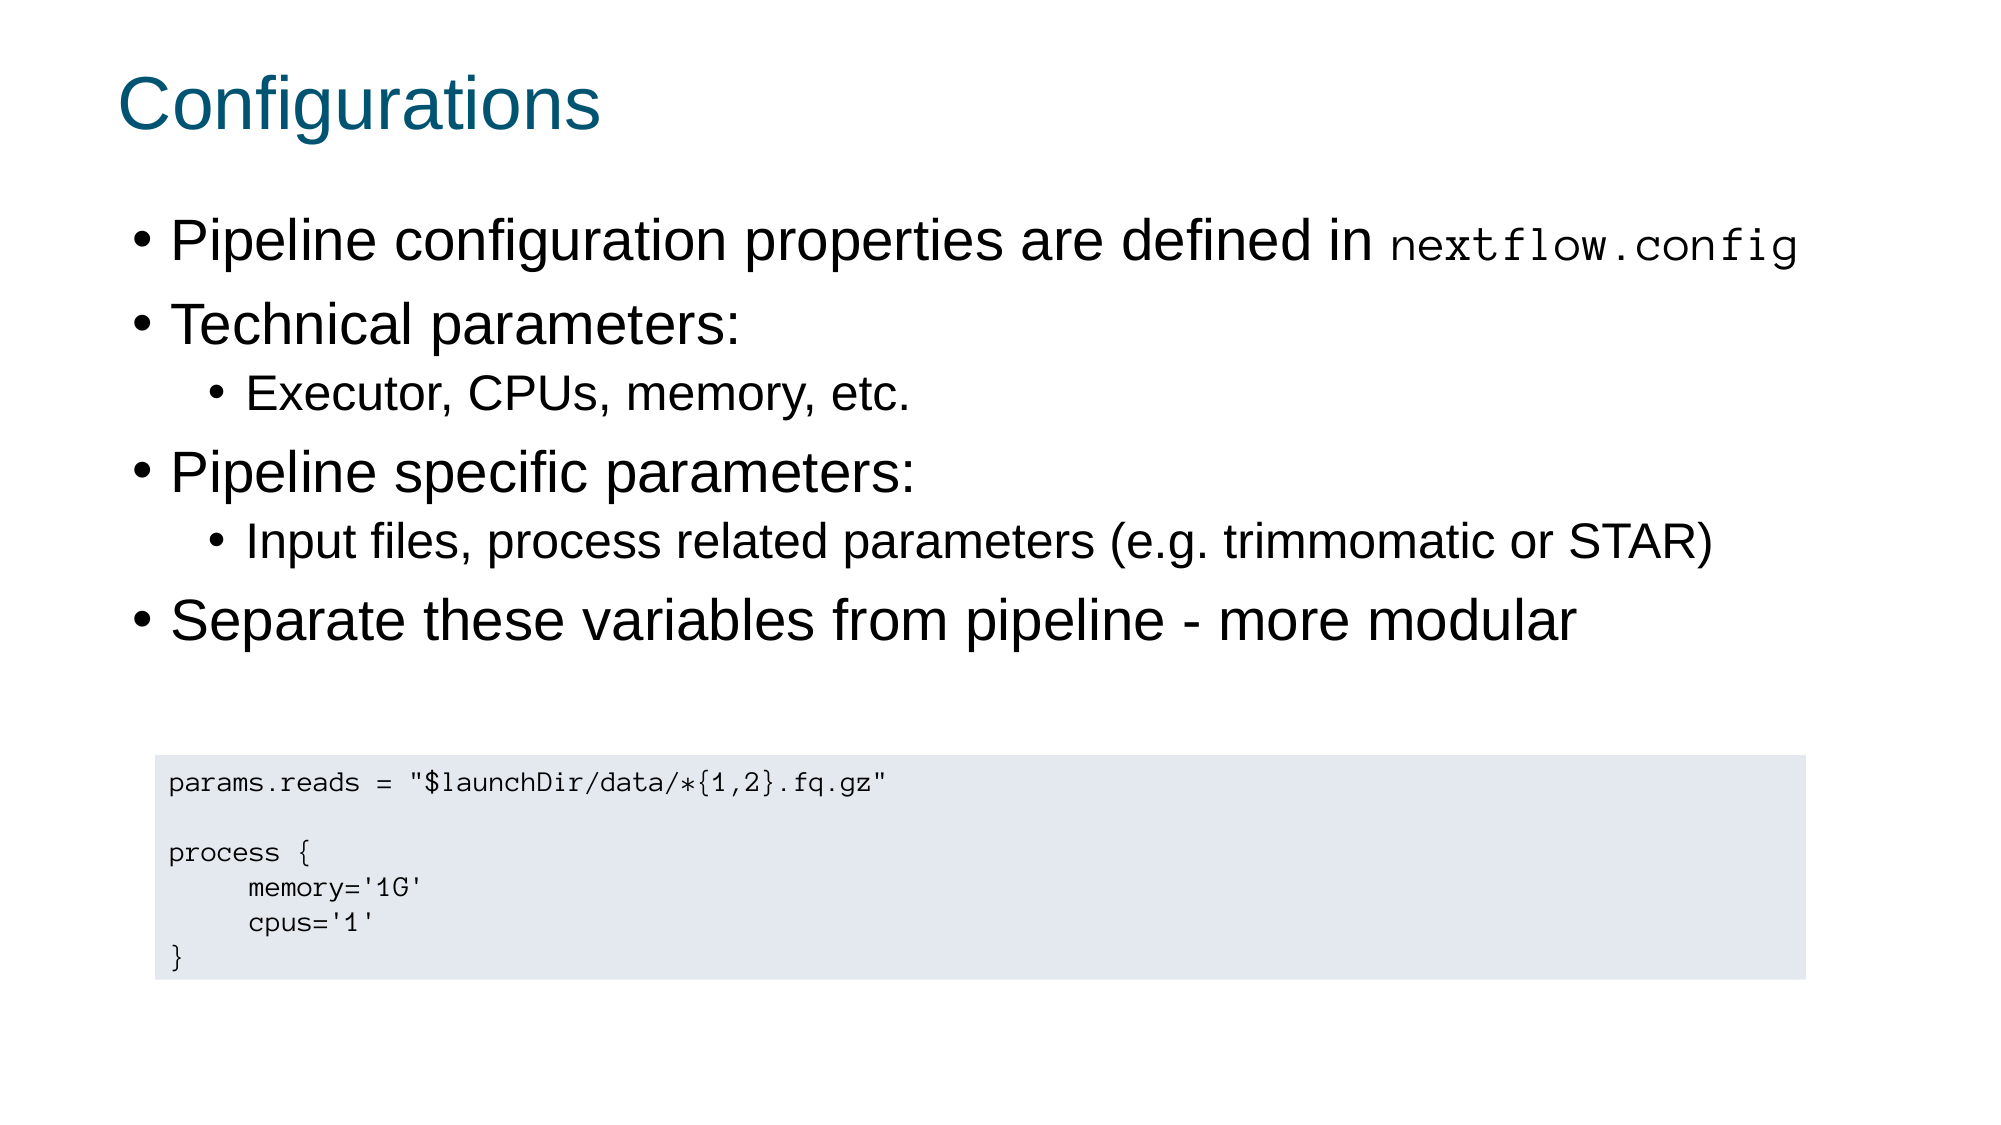

# Configurations
Pipeline configuration properties are defined in nextflow.config
Technical parameters:
Executor, CPUs, memory, etc.
Pipeline specific parameters:
Input files, process related parameters (e.g. trimmomatic or STAR)
Separate these variables from pipeline - more modular

params.reads = "$launchDir/data/*{1,2}.fq.gz"

process {
     memory='1G'
     cpus='1'
}